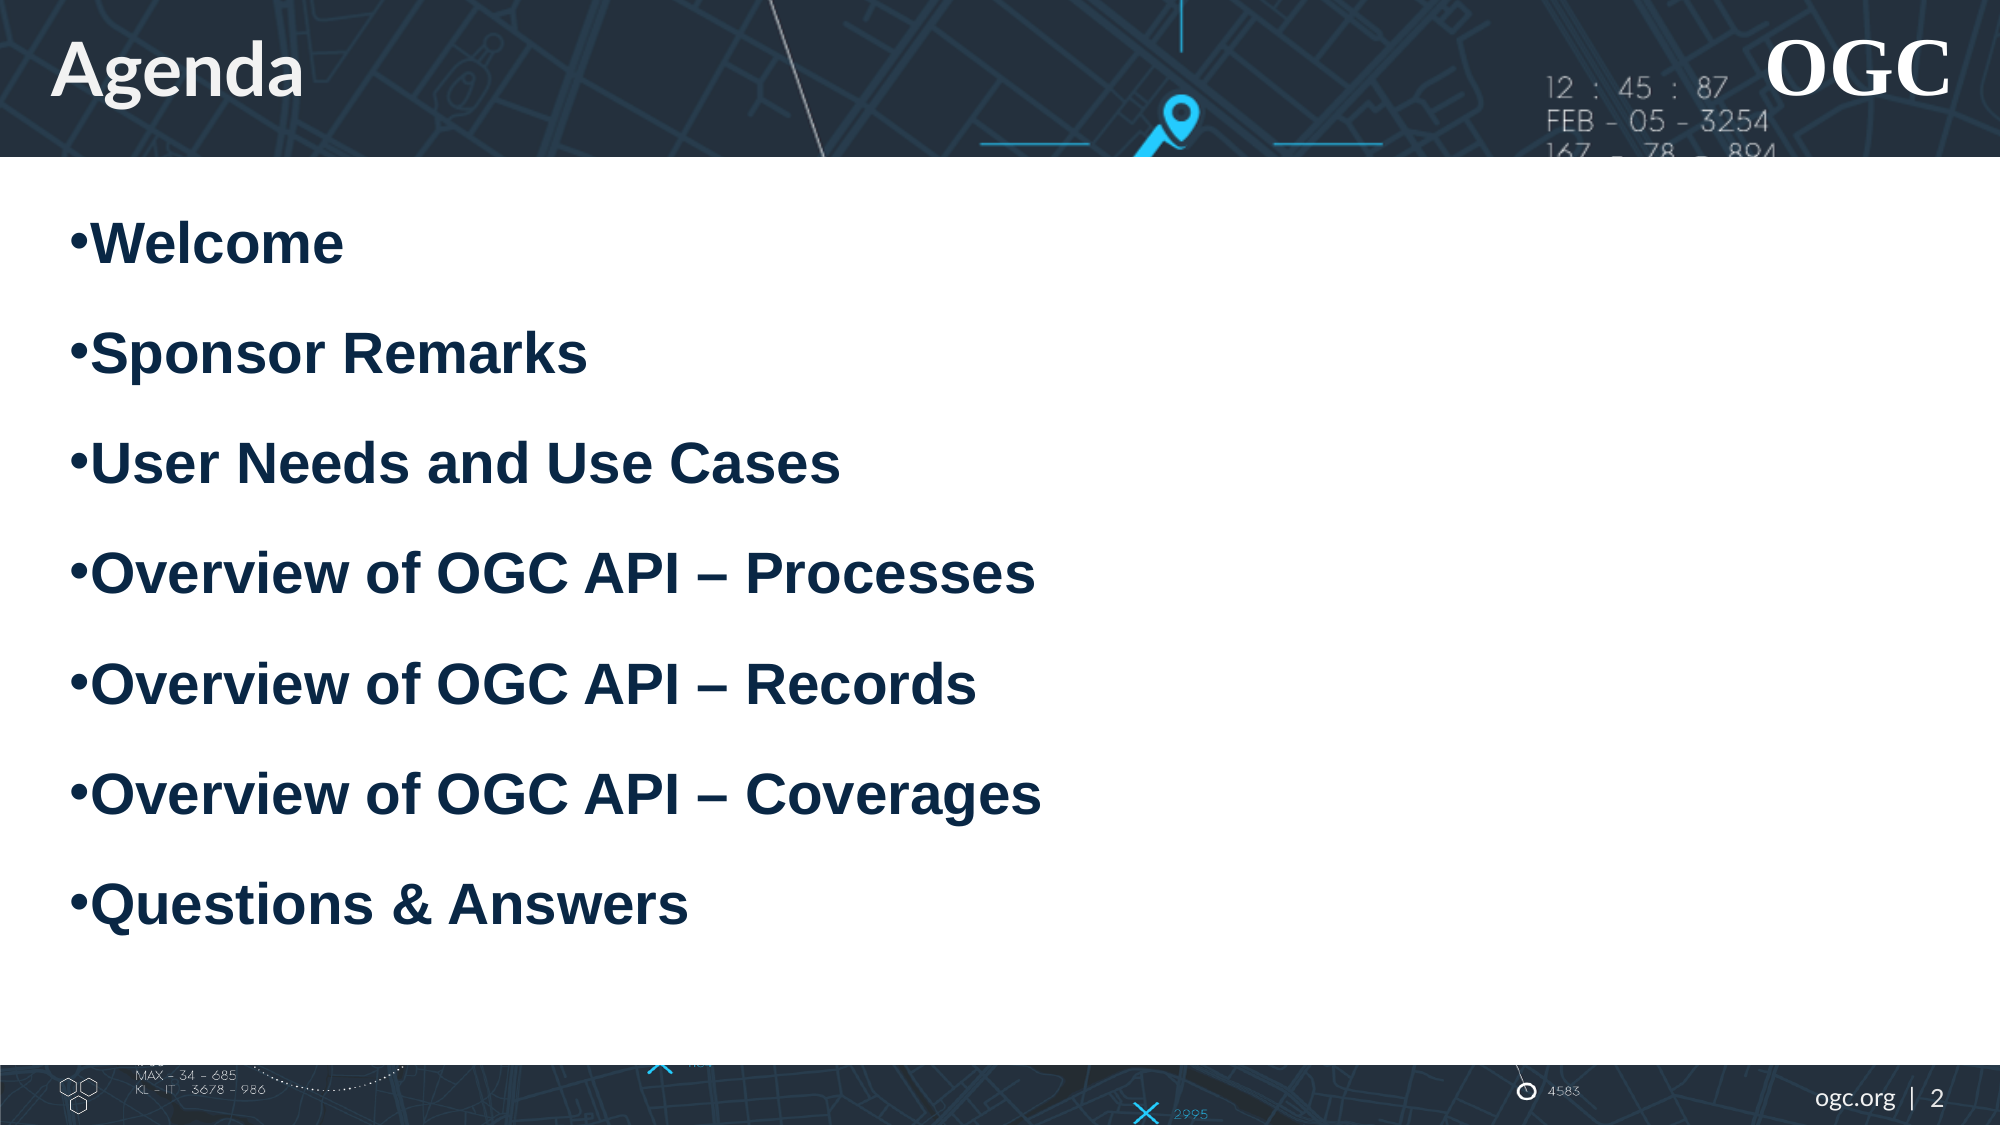

# Agenda
Welcome
Sponsor Remarks
User Needs and Use Cases
Overview of OGC API – Processes
Overview of OGC API – Records
Overview of OGC API – Coverages
Questions & Answers
2